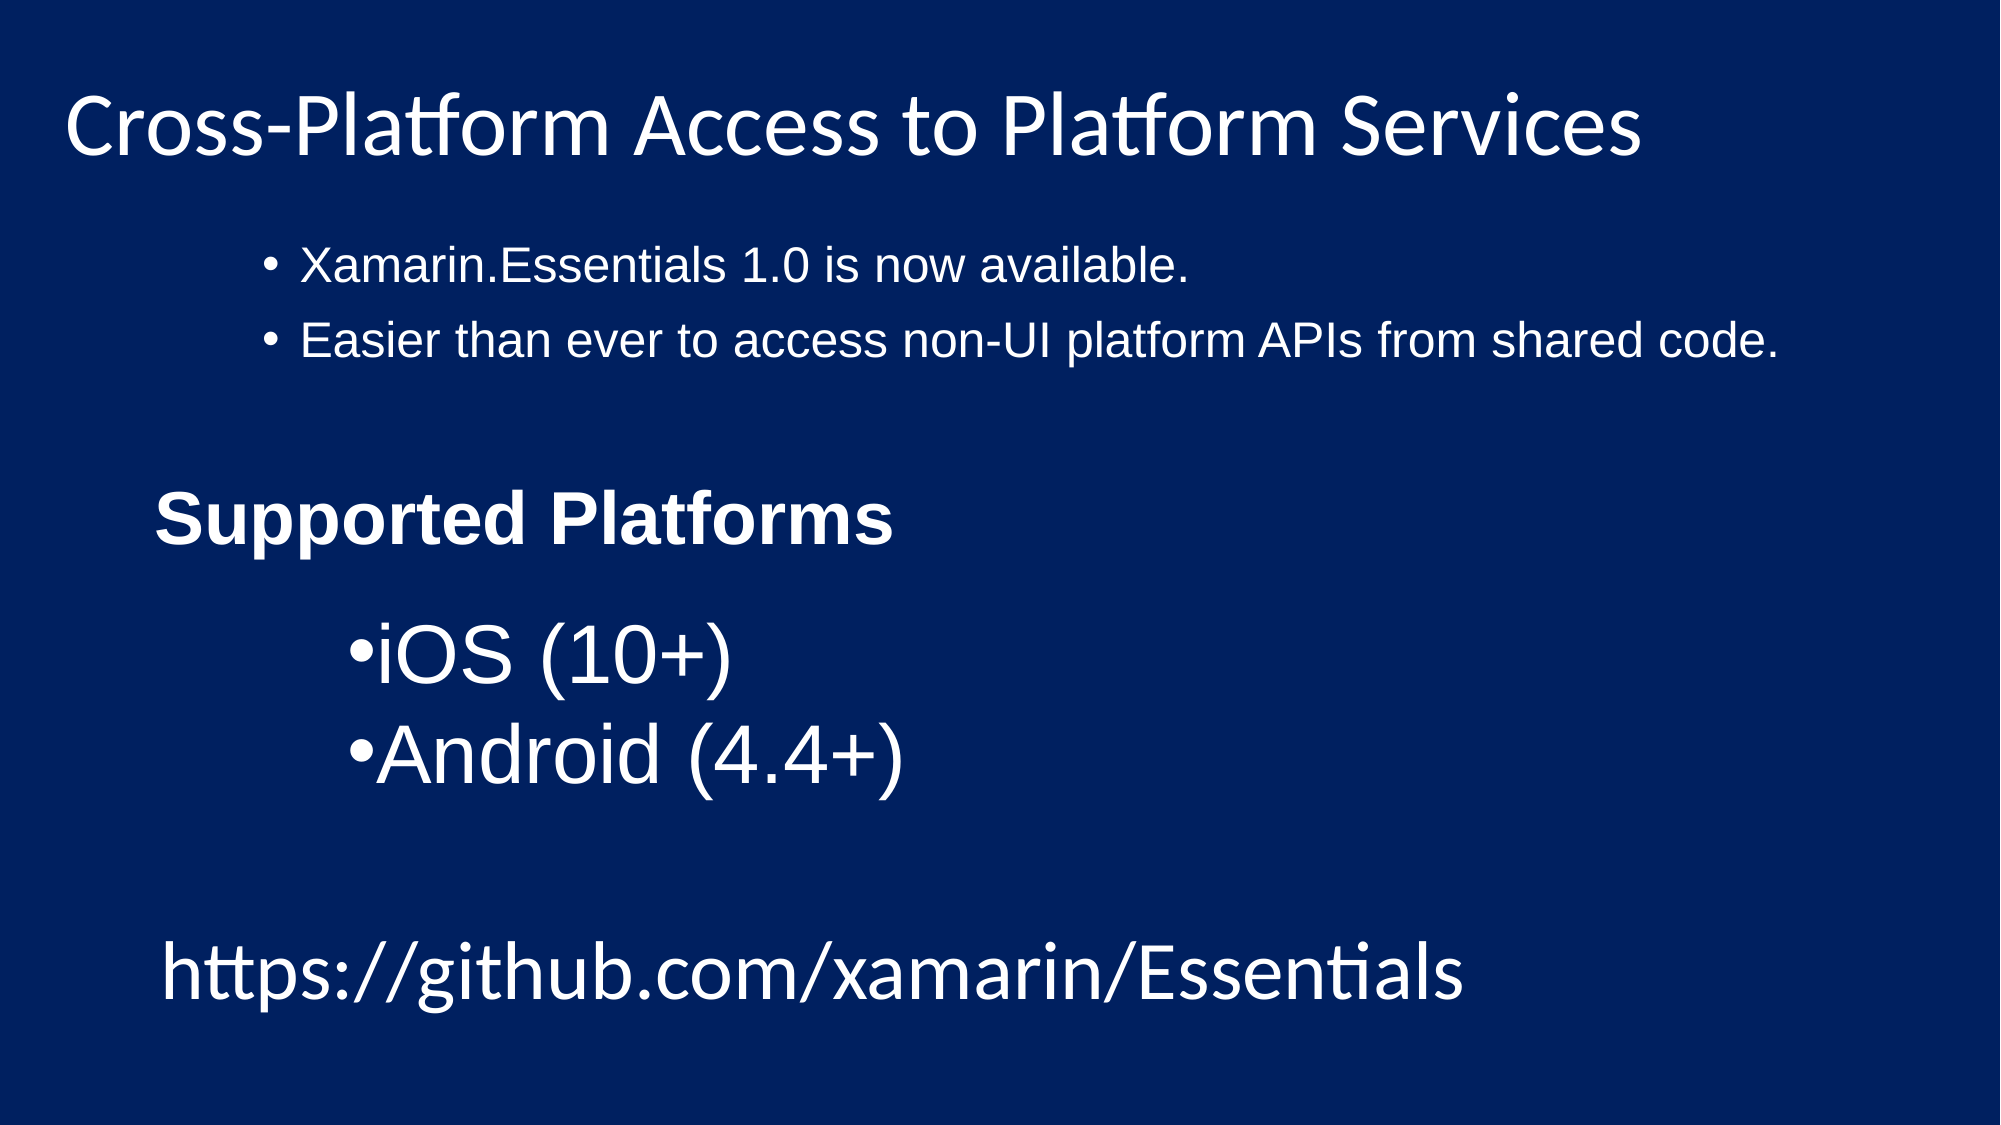

# Cross-Platform Access to Platform Services
Xamarin.Essentials 1.0 is now available.
Easier than ever to access non-UI platform APIs from shared code.
Supported Platforms
iOS (10+)
Android (4.4+)
https://github.com/xamarin/Essentials